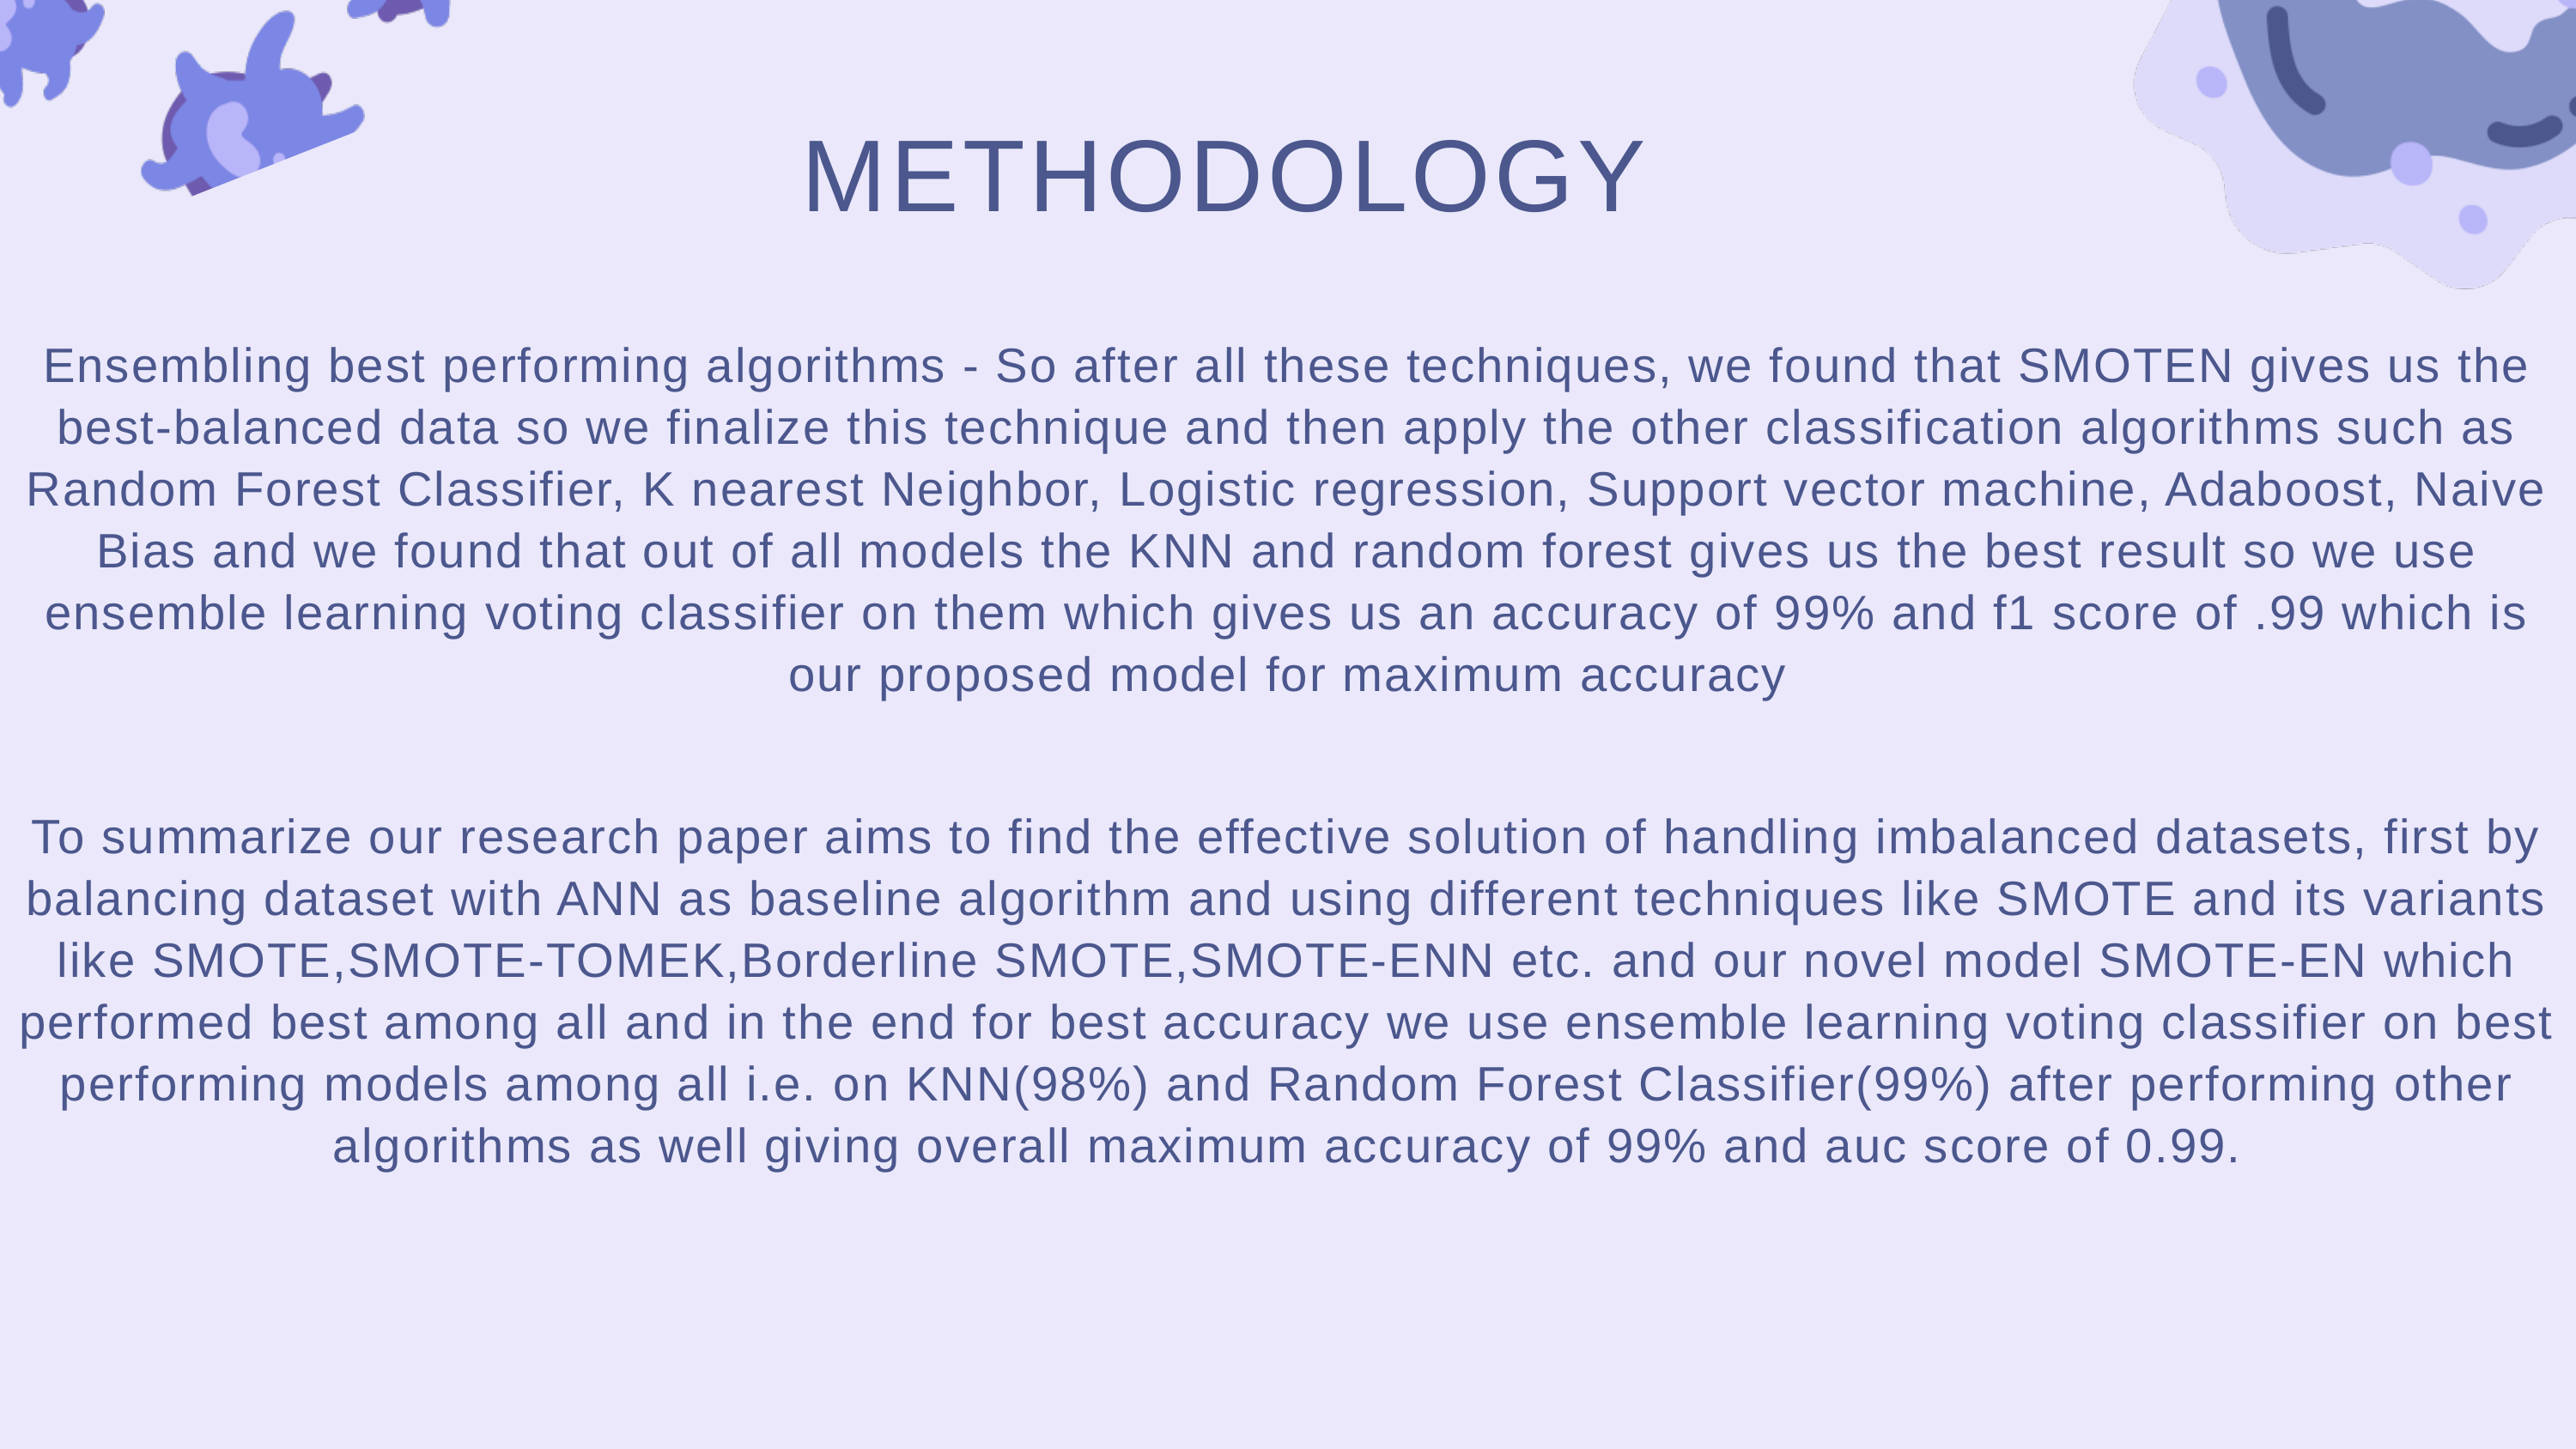

METHODOLOGY
Ensembling best performing algorithms - So after all these techniques, we found that SMOTEN gives us the best-balanced data so we finalize this technique and then apply the other classification algorithms such as Random Forest Classifier, K nearest Neighbor, Logistic regression, Support vector machine, Adaboost, Naive Bias and we found that out of all models the KNN and random forest gives us the best result so we use ensemble learning voting classifier on them which gives us an accuracy of 99% and f1 score of .99 which is our proposed model for maximum accuracy
To summarize our research paper aims to find the effective solution of handling imbalanced datasets, first by balancing dataset with ANN as baseline algorithm and using different techniques like SMOTE and its variants like SMOTE,SMOTE-TOMEK,Borderline SMOTE,SMOTE-ENN etc. and our novel model SMOTE-EN which performed best among all and in the end for best accuracy we use ensemble learning voting classifier on best performing models among all i.e. on KNN(98%) and Random Forest Classifier(99%) after performing other algorithms as well giving overall maximum accuracy of 99% and auc score of 0.99.